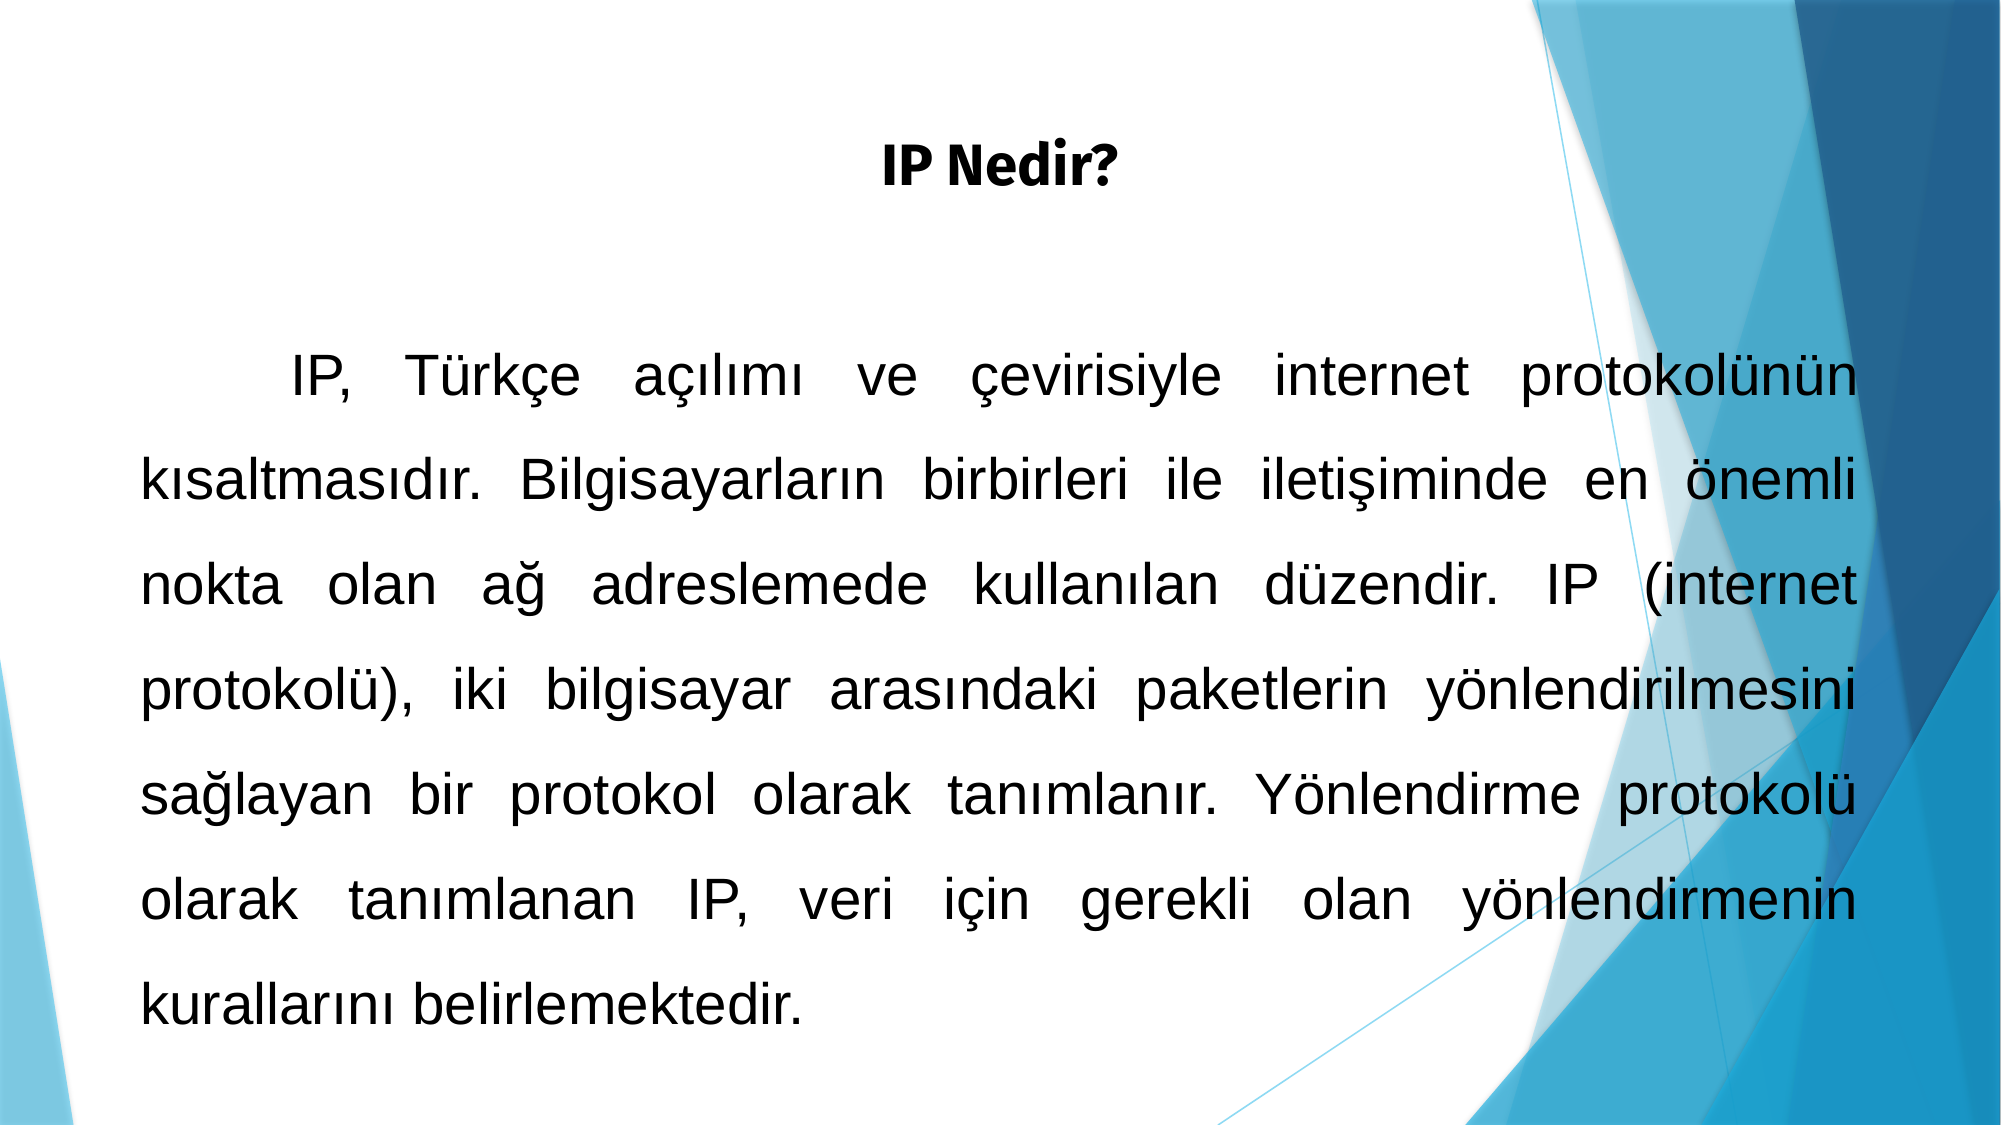

IP Nedir?

	IP, Türkçe açılımı ve çevirisiyle internet protokolünün kısaltmasıdır. Bilgisayarların birbirleri ile iletişiminde en önemli nokta olan ağ adreslemede kullanılan düzendir. IP (internet protokolü), iki bilgisayar arasındaki paketlerin yönlendirilmesini sağlayan bir protokol olarak tanımlanır. Yönlendirme protokolü olarak tanımlanan IP, veri için gerekli olan yönlendirmenin kurallarını belirlemektedir.